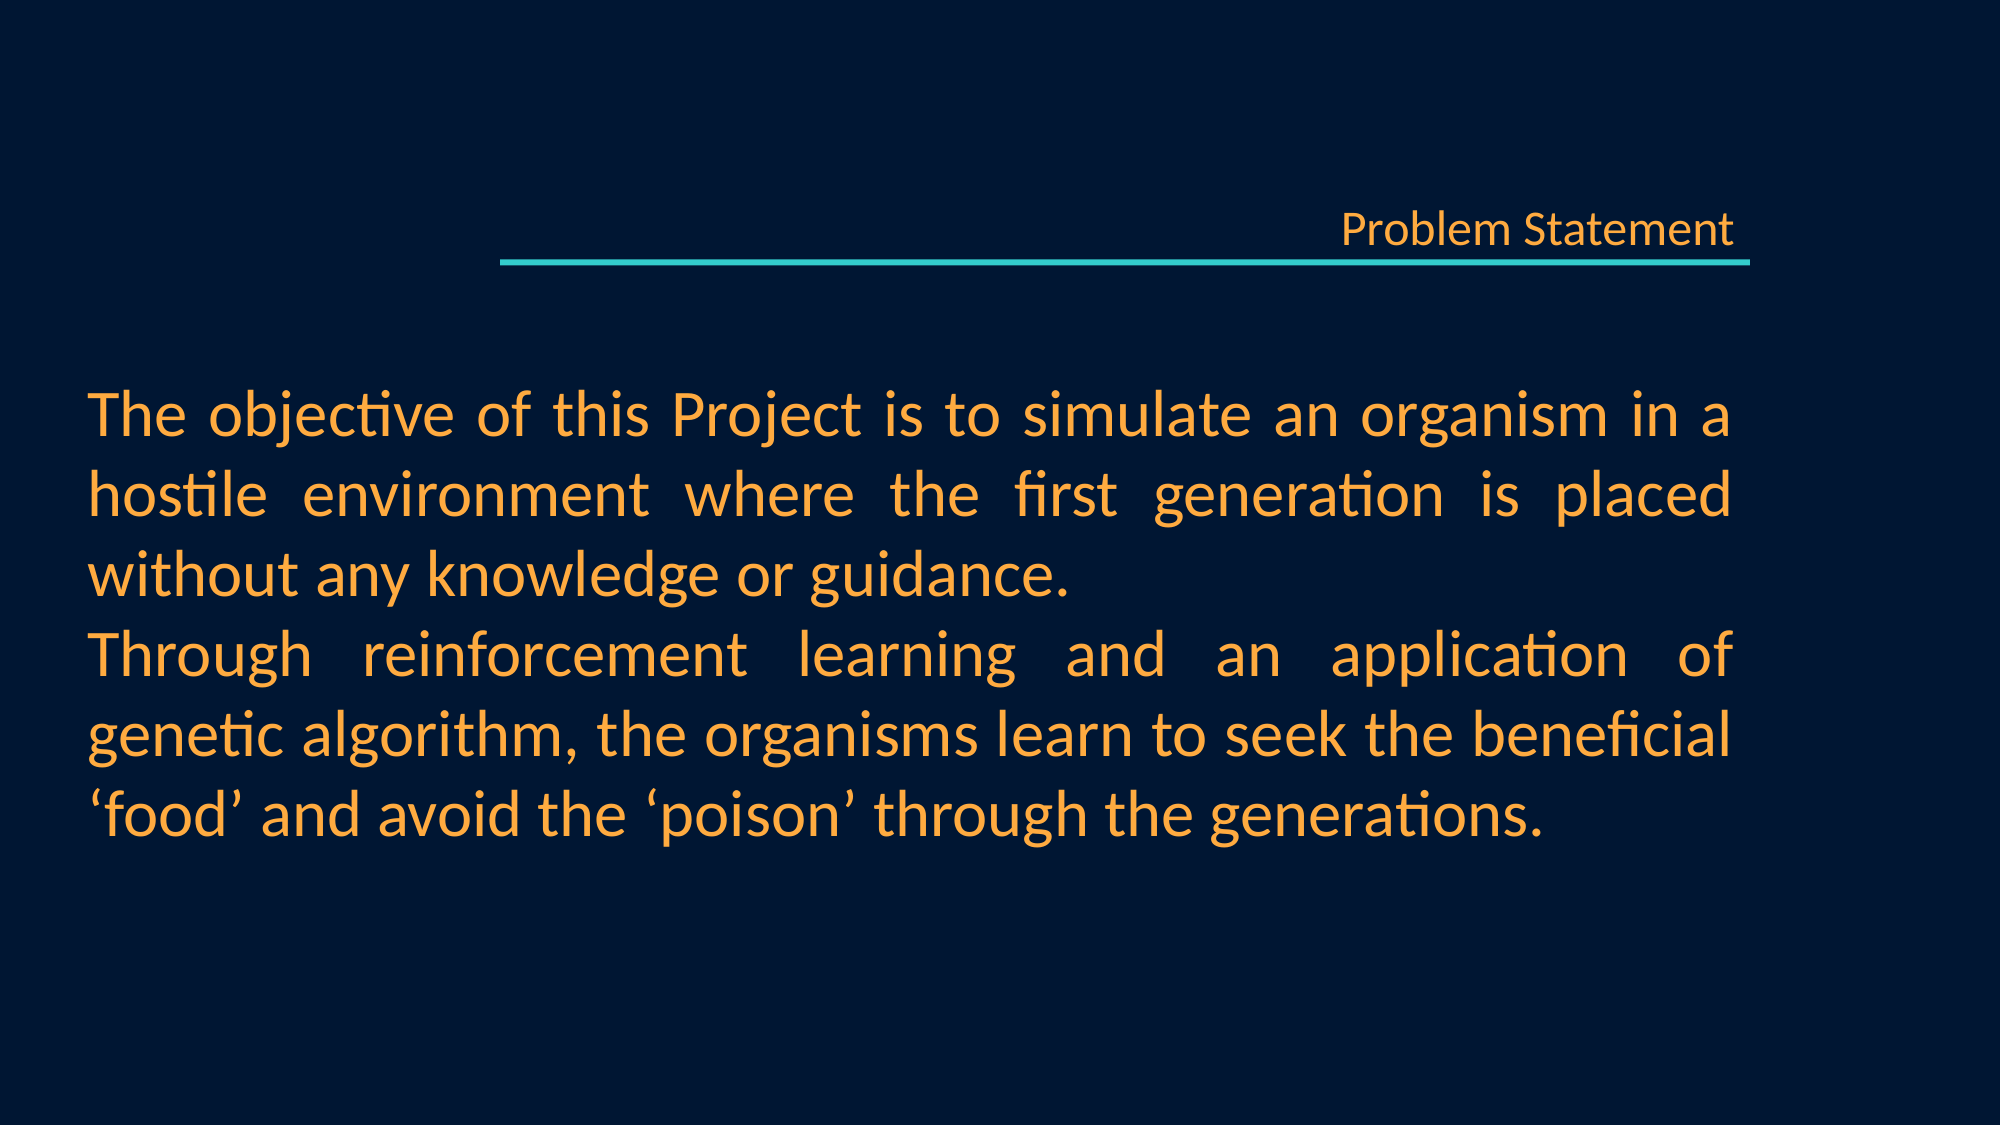

Problem Statement

The objective of this Project is to simulate an organism in a hostile environment where the first generation is placed without any knowledge or guidance.
Through reinforcement learning and an application of genetic algorithm, the organisms learn to seek the beneficial ‘food’ and avoid the ‘poison’ through the generations.